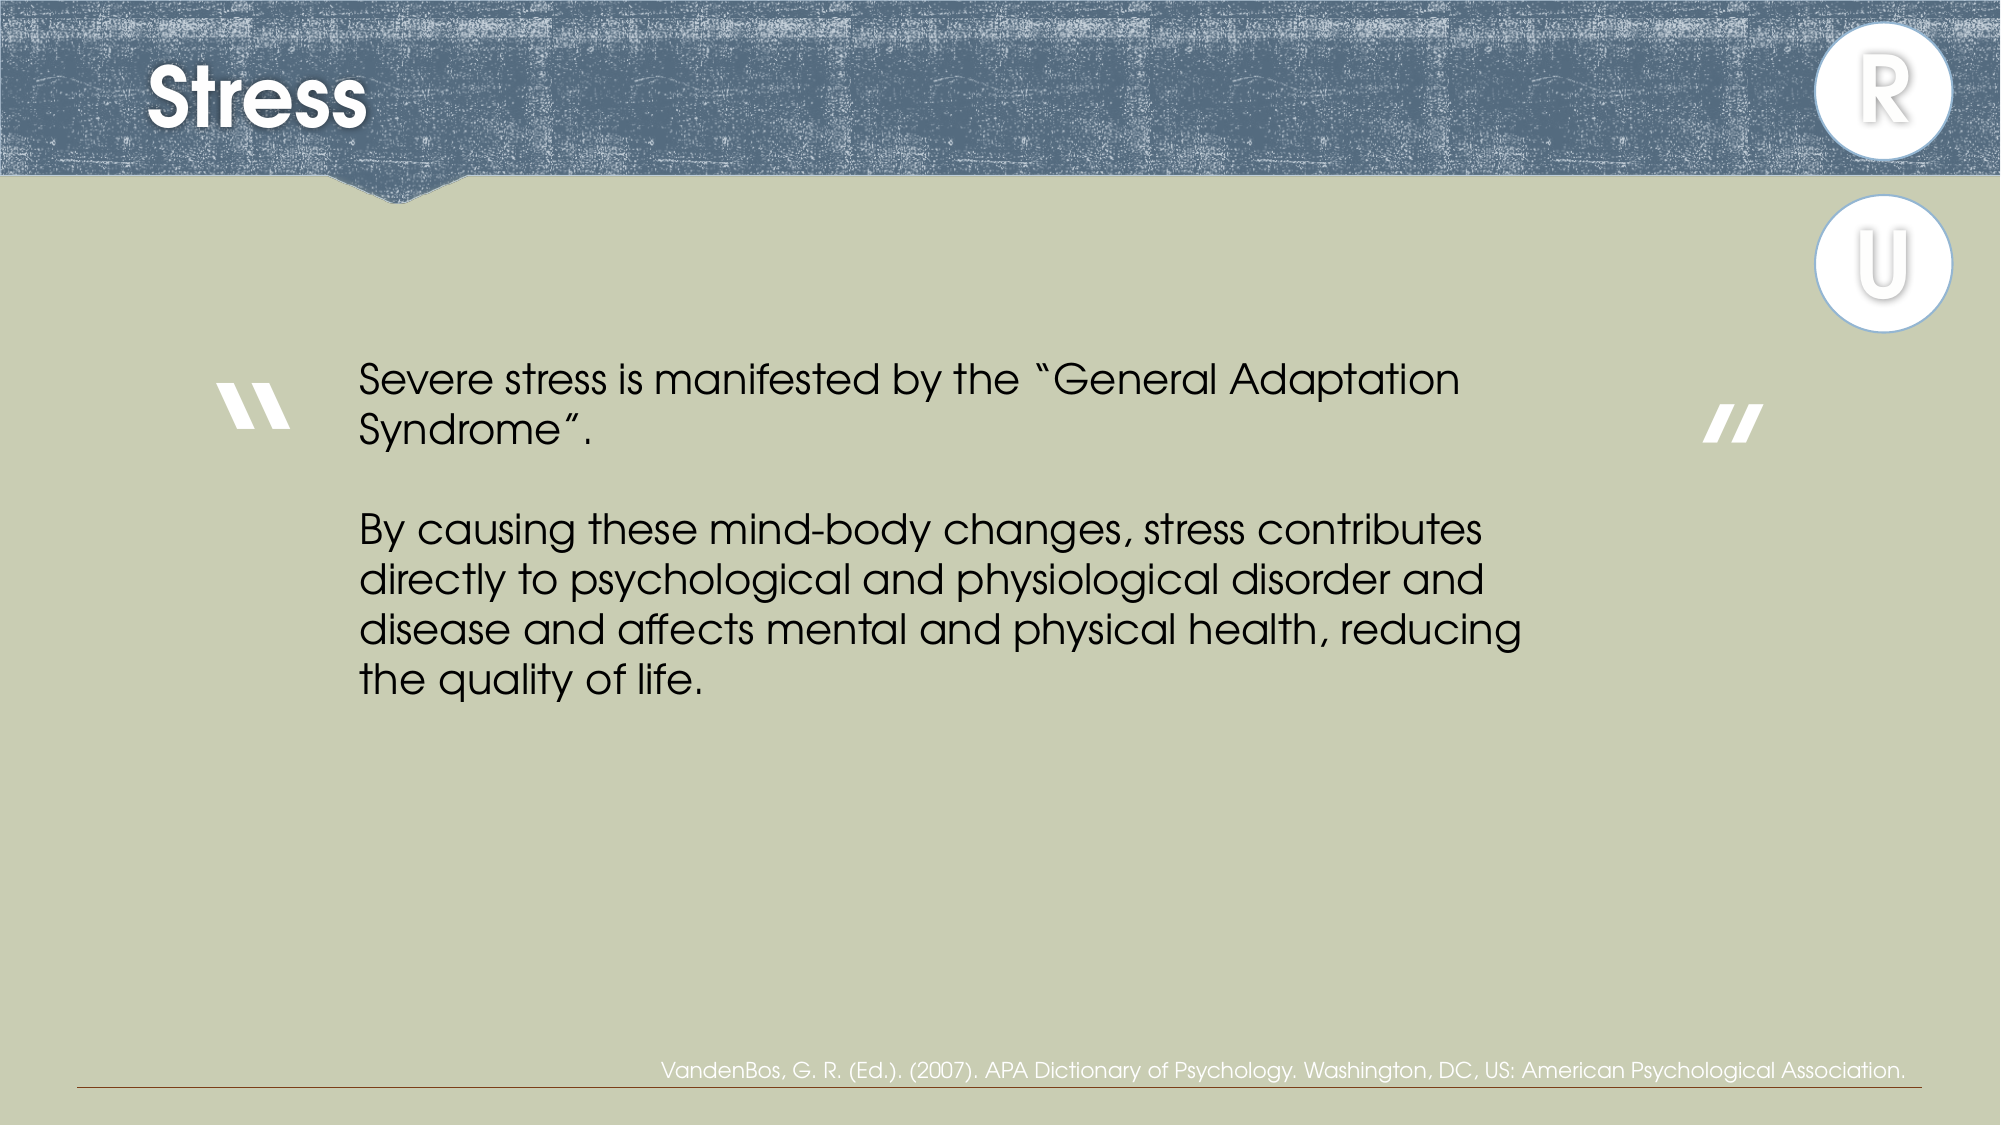

R
# Stress

U
“
”

Severe stress is manifested by the “General Adaptation Syndrome”.

By causing these mind-body changes, stress contributes directly to psychological and physiological disorder and disease and affects mental and physical health, reducing the quality of life.
VandenBos, G. R. (Ed.). (2007). APA Dictionary of Psychology. Washington, DC, US: American Psychological Association.